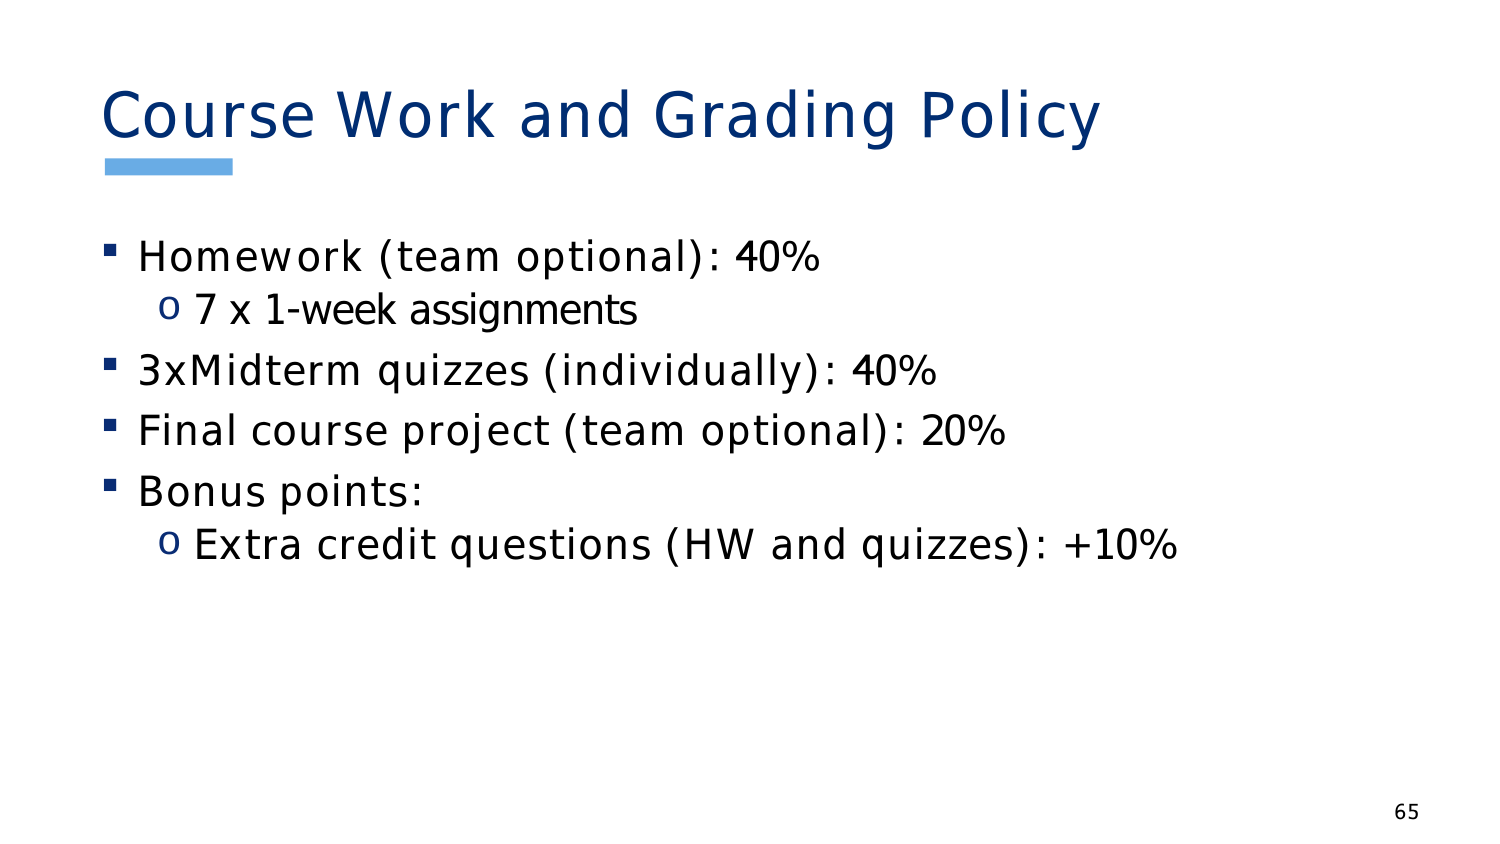

# Course Work and Grading Policy
Homework (team optional): 40%
7 x 1-week assignments
3xMidterm quizzes (individually): 40%
Final course project (team optional): 20%
Bonus points:
Extra credit questions (HW and quizzes): +10%